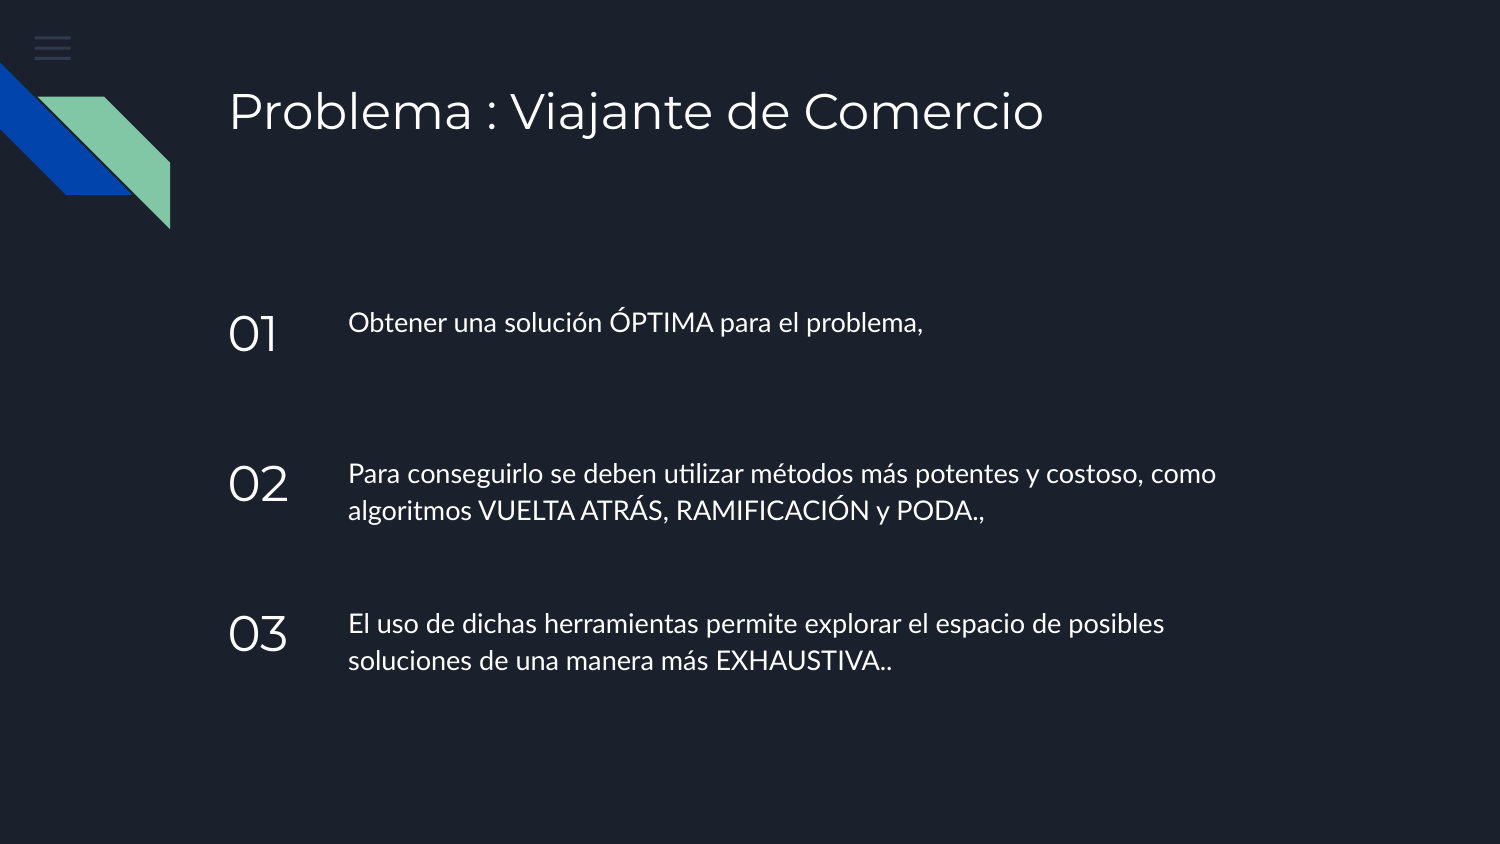

# Problema : Viajante de Comercio
01

Obtener una solución ÓPTIMA para el problema,
02

Para conseguirlo se deben utilizar métodos más potentes y costoso, como algoritmos VUELTA ATRÁS, RAMIFICACIÓN y PODA.,
03
El uso de dichas herramientas permite explorar el espacio de posibles soluciones de una manera más EXHAUSTIVA..